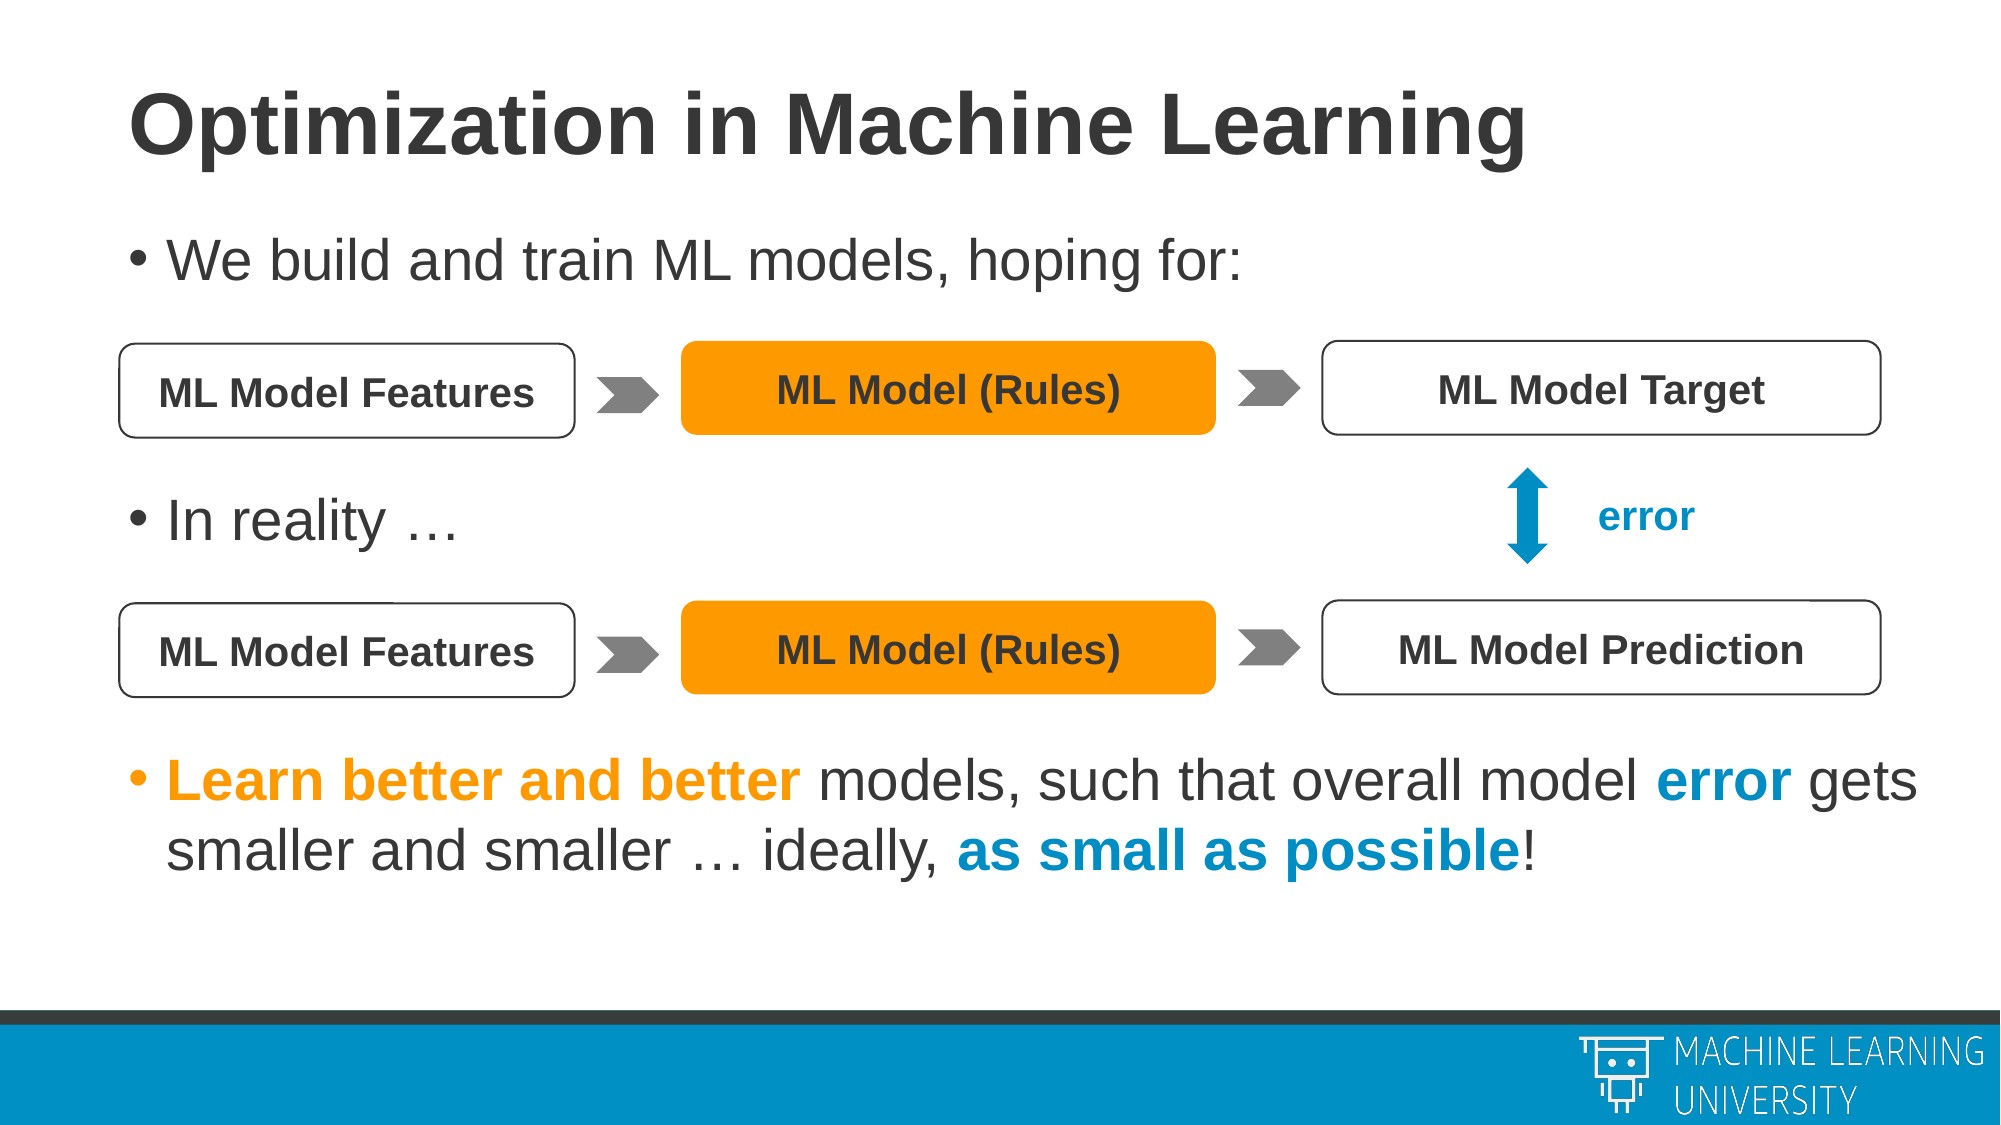

# Optimization in Machine Learning
We build and train ML models, hoping for:

In reality …

Learn better and better models, such that overall model error gets smaller and smaller … ideally, as small as possible!
ML Model Target
ML Model (Rules)

ML Model Features

error
ML Model Prediction
ML Model (Rules)

ML Model Features